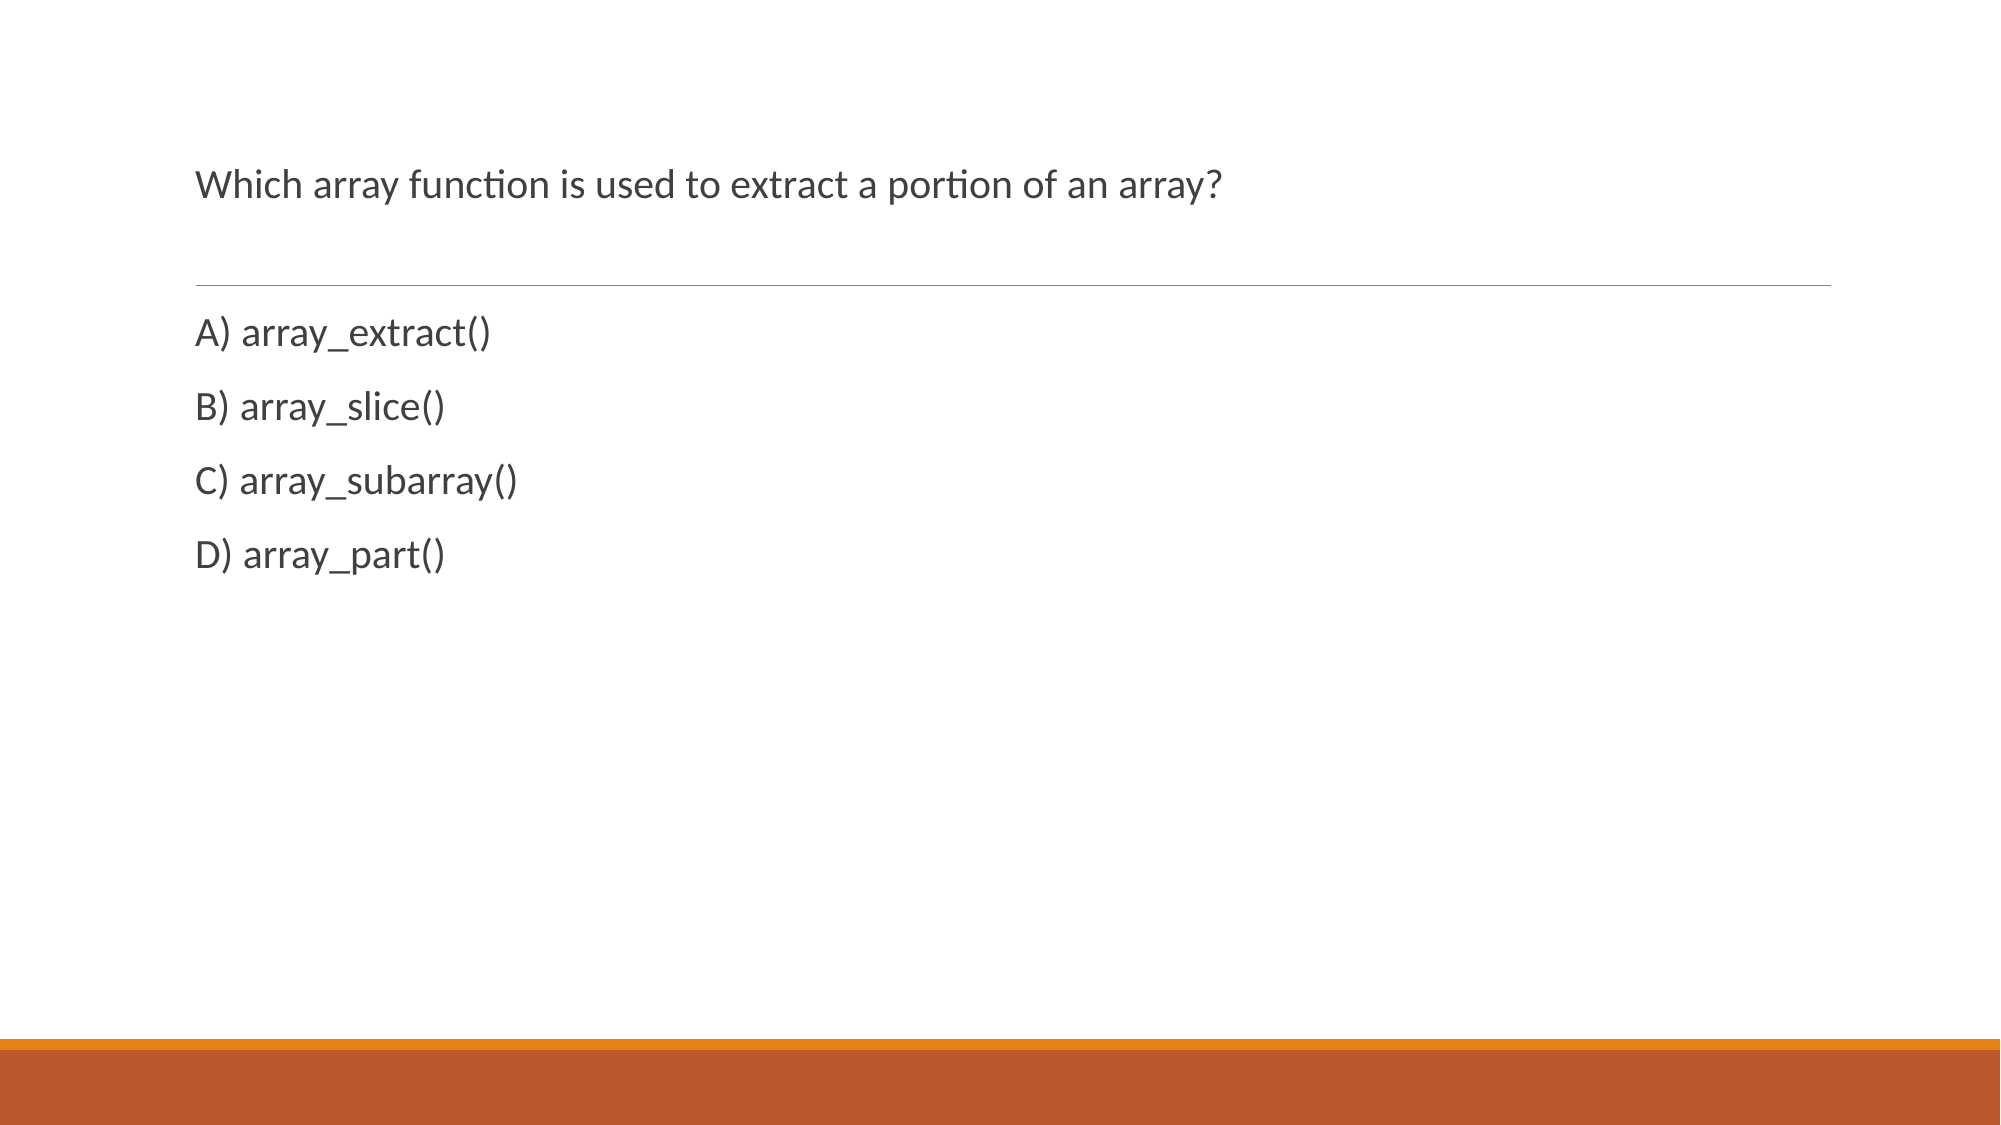

Which array function is used to extract a portion of an array?

A) array_extract()
B) array_slice()
C) array_subarray()
D) array_part()